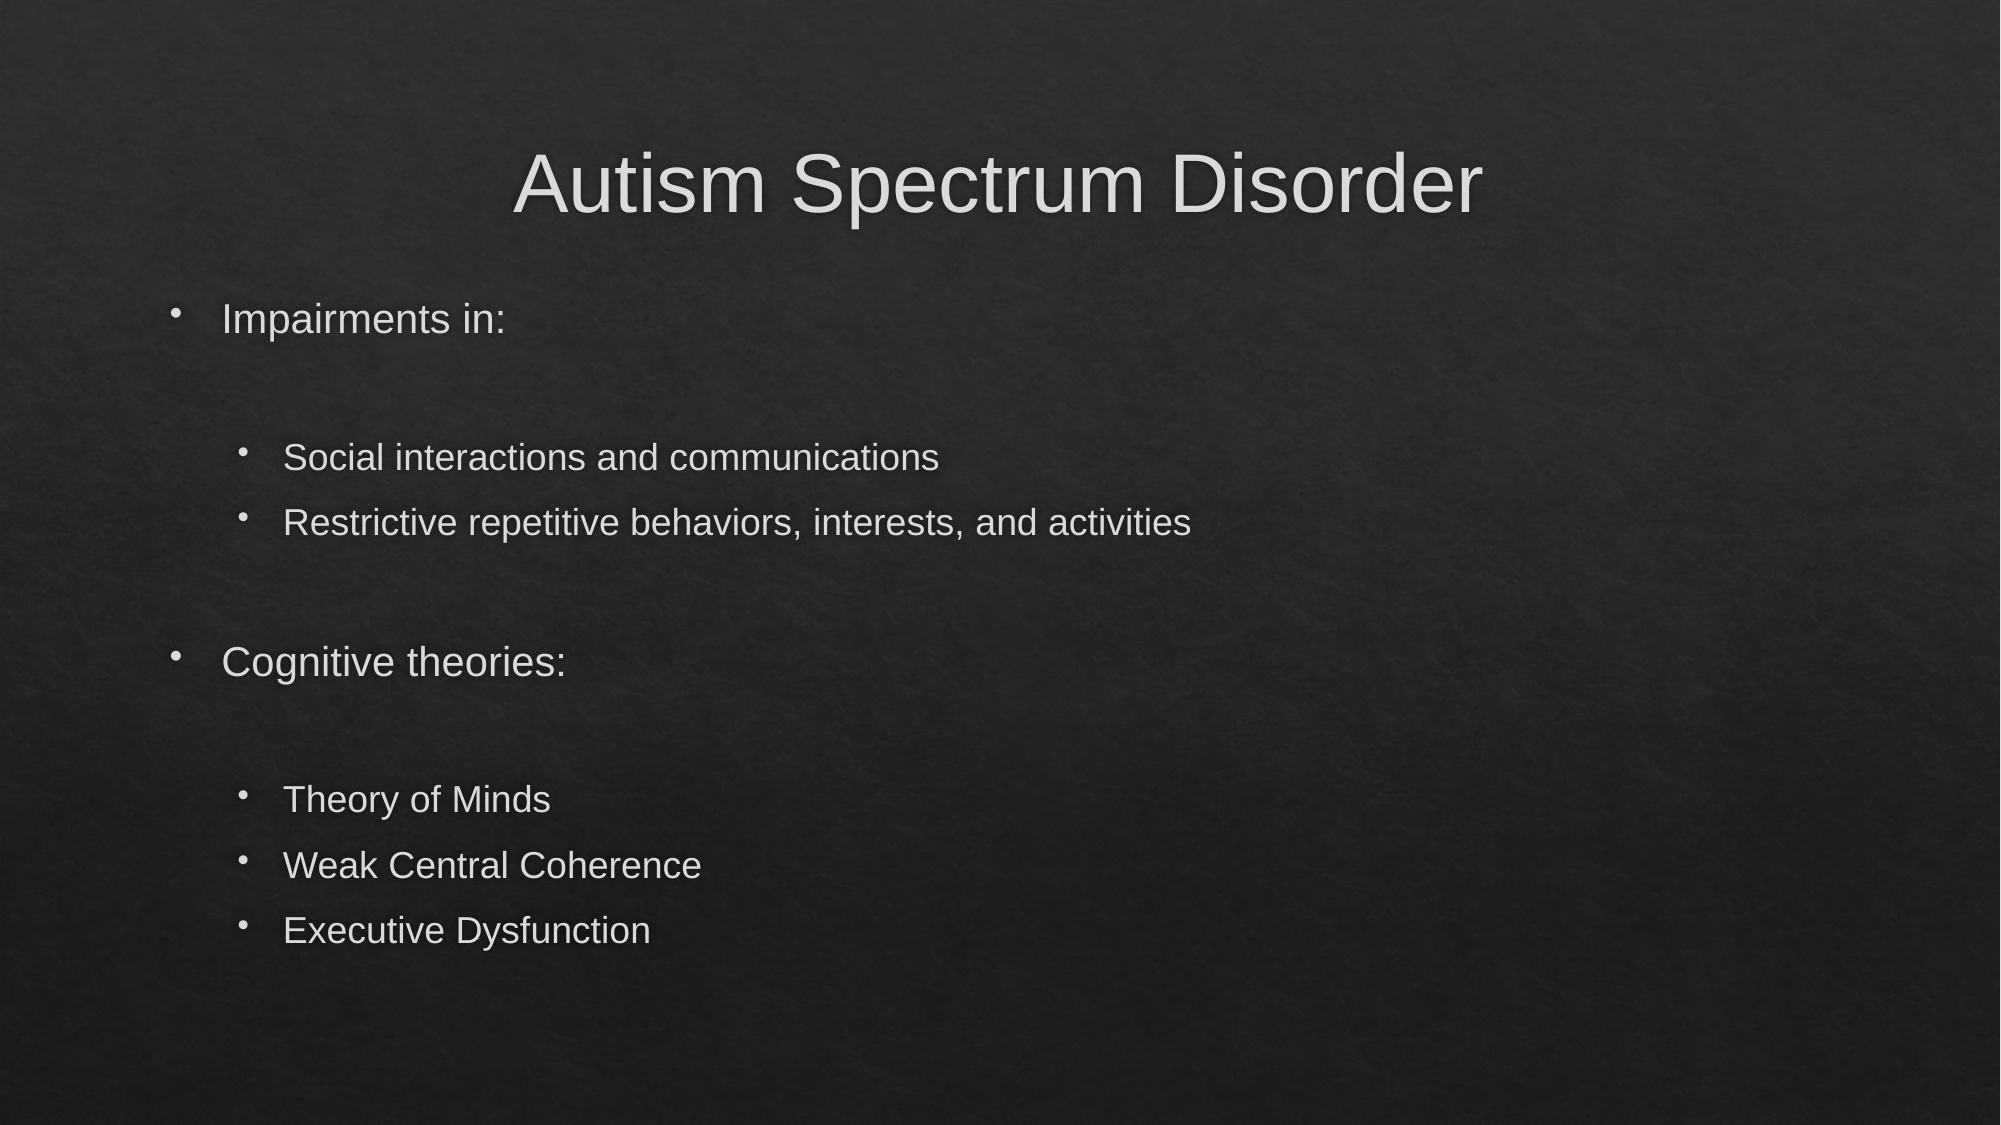

# Autism Spectrum Disorder
Impairments in:

Social interactions and communications
Restrictive repetitive behaviors, interests, and activities

Cognitive theories:

Theory of Minds
Weak Central Coherence
Executive Dysfunction